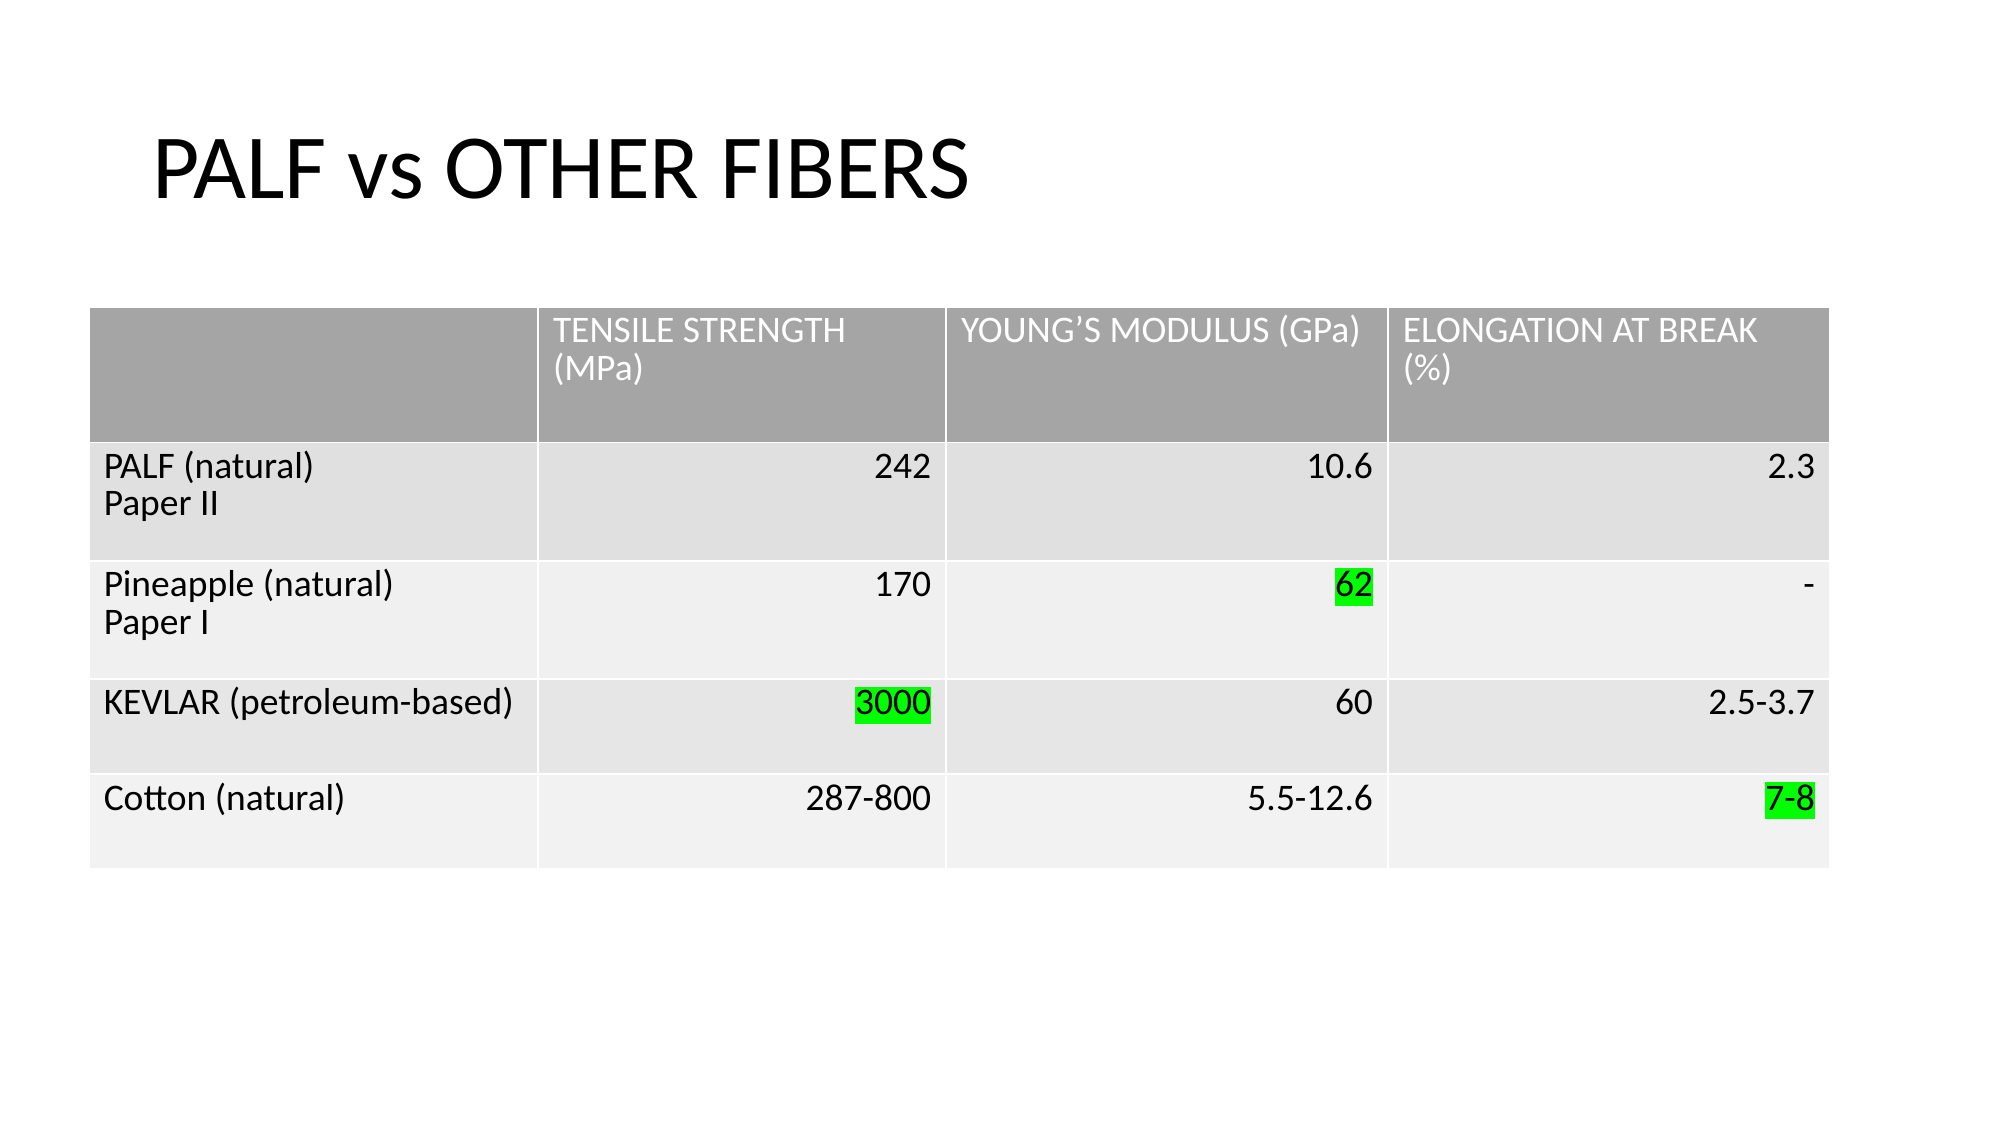

# PALF vs OTHER FIBERS
|  | TENSILE STRENGTH (MPa) | YOUNG’S MODULUS (GPa) | ELONGATION AT BREAK (%) |
| --- | --- | --- | --- |
| PALF (natural) Paper II | 242 | 10.6 | 2.3 |
| Pineapple (natural) Paper I | 170 | 62 | - |
| KEVLAR (petroleum-based) | 3000 | 60 | 2.5-3.7 |
| Cotton (natural) | 287-800 | 5.5-12.6 | 7-8 |